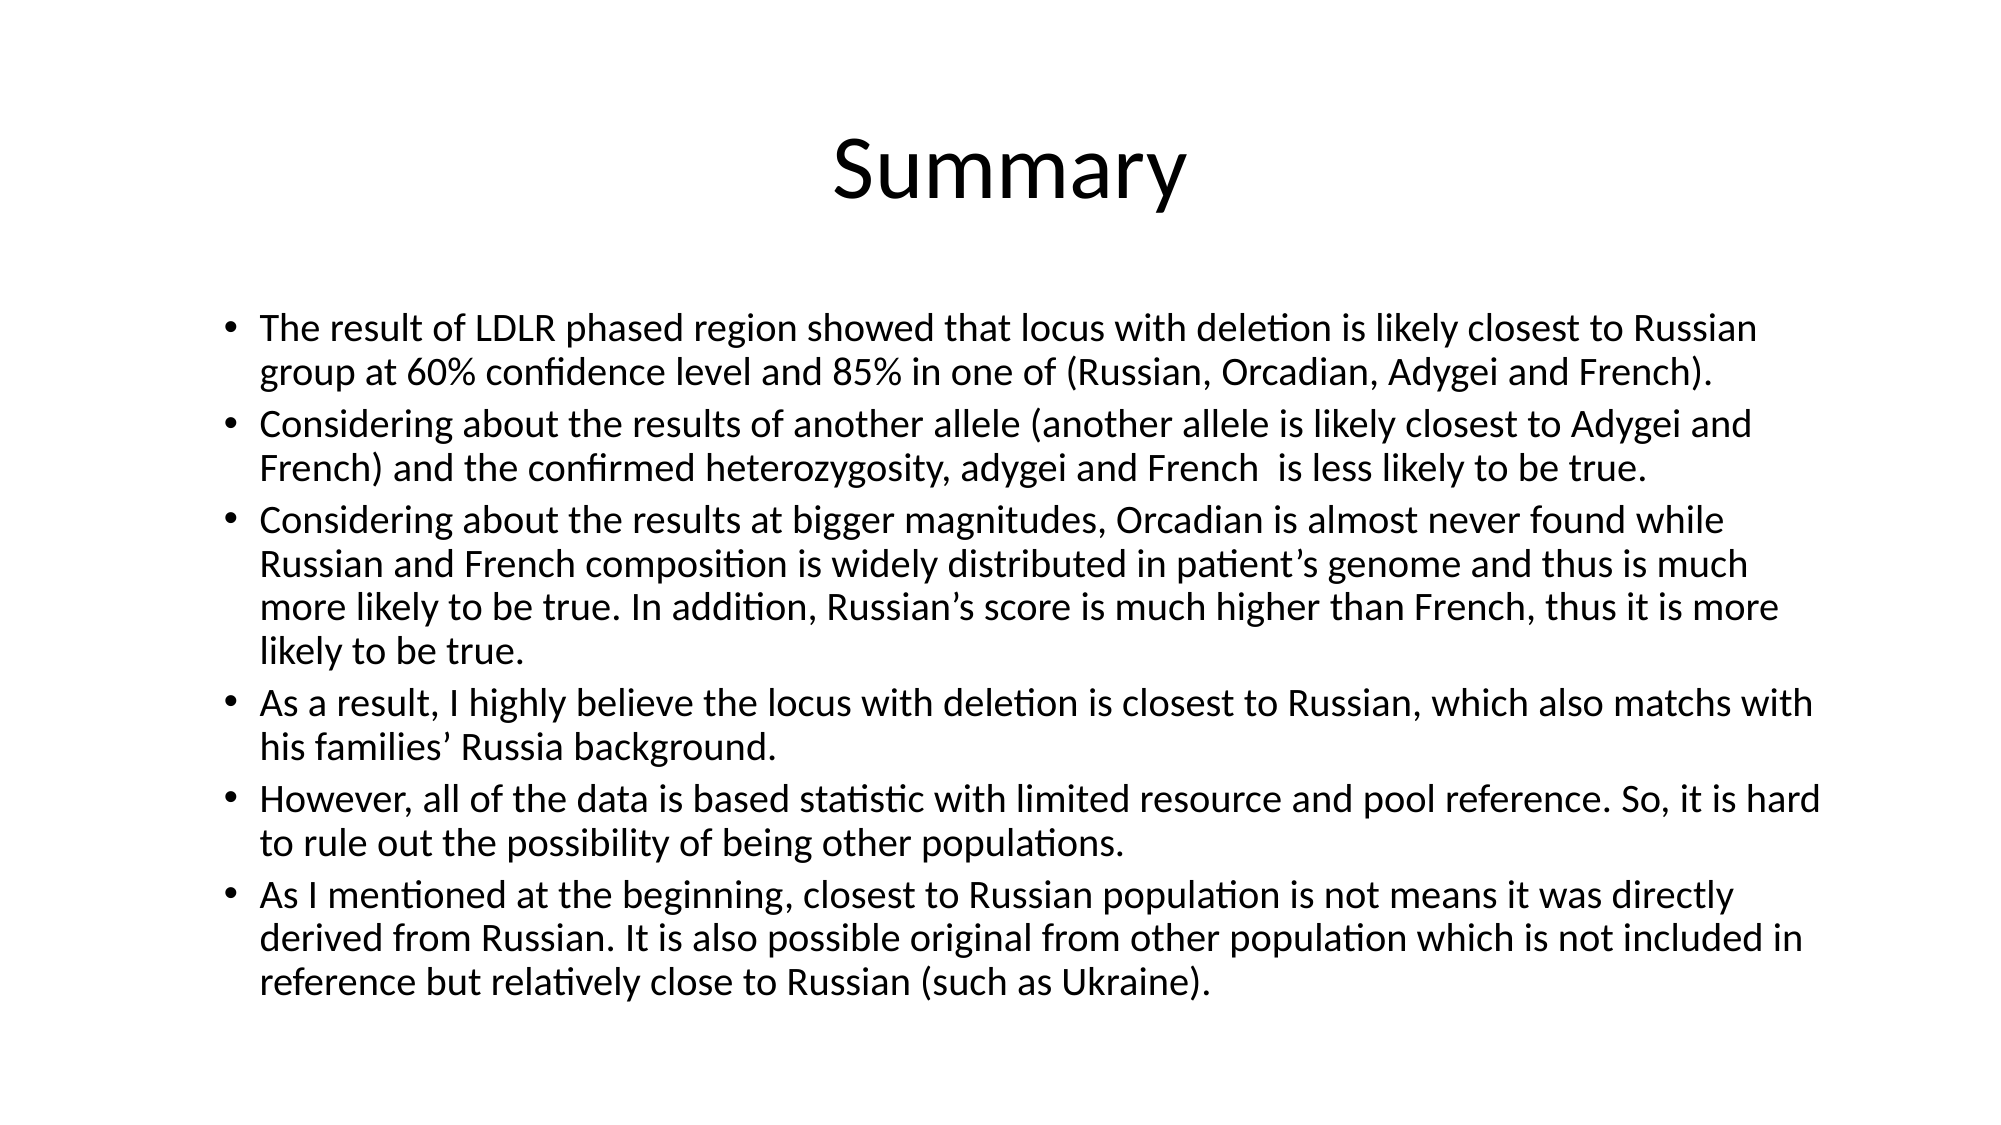

# Summary
The result of LDLR phased region showed that locus with deletion is likely closest to Russian group at 60% confidence level and 85% in one of (Russian, Orcadian, Adygei and French).
Considering about the results of another allele (another allele is likely closest to Adygei and French) and the confirmed heterozygosity, adygei and French  is less likely to be true.
Considering about the results at bigger magnitudes, Orcadian is almost never found while Russian and French composition is widely distributed in patient’s genome and thus is much more likely to be true. In addition, Russian’s score is much higher than French, thus it is more likely to be true.
As a result, I highly believe the locus with deletion is closest to Russian, which also matchs with his families’ Russia background.
However, all of the data is based statistic with limited resource and pool reference. So, it is hard to rule out the possibility of being other populations.
As I mentioned at the beginning, closest to Russian population is not means it was directly derived from Russian. It is also possible original from other population which is not included in reference but relatively close to Russian (such as Ukraine).